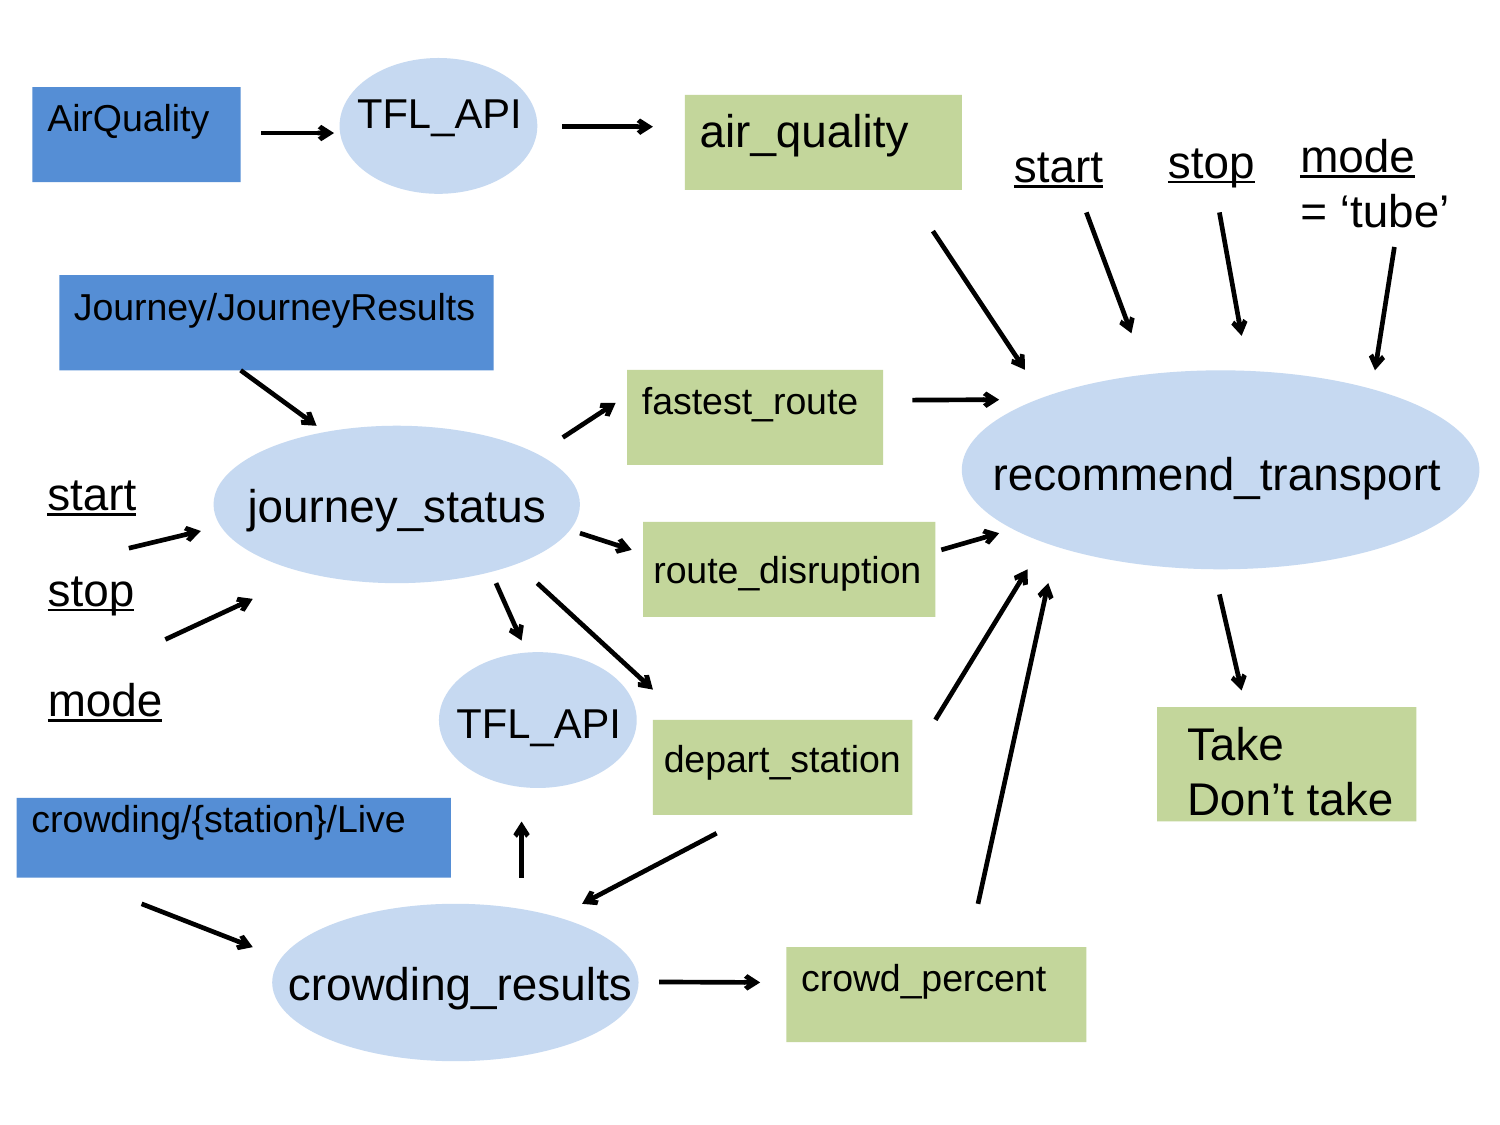

TFL_API

AirQuality
air_quality

mode
= ‘tube’

stop
start

Journey/JourneyResults

fastest_route

journey_status

recommend_transport
start
stop
mode

route_disruption

TFL_API

depart_station

Take
Don’t take
crowding/{station}/Live

crowding_results
crowd_percent